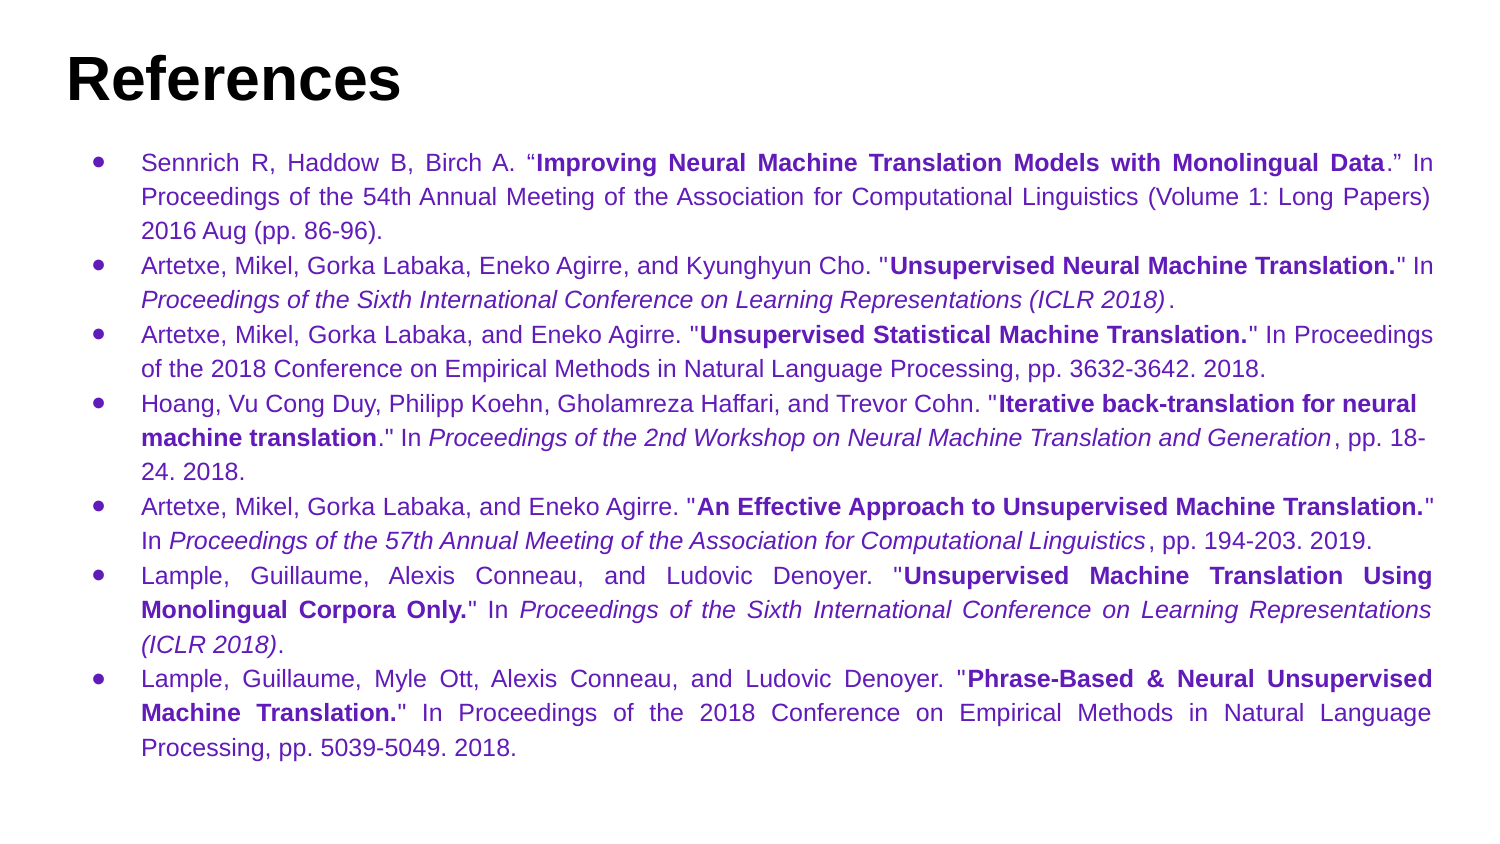

# References
Sennrich R, Haddow B, Birch A. “Improving Neural Machine Translation Models with Monolingual Data.” In Proceedings of the 54th Annual Meeting of the Association for Computational Linguistics (Volume 1: Long Papers) 2016 Aug (pp. 86-96).
Artetxe, Mikel, Gorka Labaka, Eneko Agirre, and Kyunghyun Cho. "Unsupervised Neural Machine Translation." In Proceedings of the Sixth International Conference on Learning Representations (ICLR 2018).
Artetxe, Mikel, Gorka Labaka, and Eneko Agirre. "Unsupervised Statistical Machine Translation." In Proceedings of the 2018 Conference on Empirical Methods in Natural Language Processing, pp. 3632-3642. 2018.
Hoang, Vu Cong Duy, Philipp Koehn, Gholamreza Haffari, and Trevor Cohn. "Iterative back-translation for neural machine translation." In Proceedings of the 2nd Workshop on Neural Machine Translation and Generation, pp. 18-24. 2018.
Artetxe, Mikel, Gorka Labaka, and Eneko Agirre. "An Effective Approach to Unsupervised Machine Translation." In Proceedings of the 57th Annual Meeting of the Association for Computational Linguistics, pp. 194-203. 2019.
Lample, Guillaume, Alexis Conneau, and Ludovic Denoyer. "Unsupervised Machine Translation Using Monolingual Corpora Only." In Proceedings of the Sixth International Conference on Learning Representations (ICLR 2018).
Lample, Guillaume, Myle Ott, Alexis Conneau, and Ludovic Denoyer. "Phrase-Based & Neural Unsupervised Machine Translation." In Proceedings of the 2018 Conference on Empirical Methods in Natural Language Processing, pp. 5039-5049. 2018.